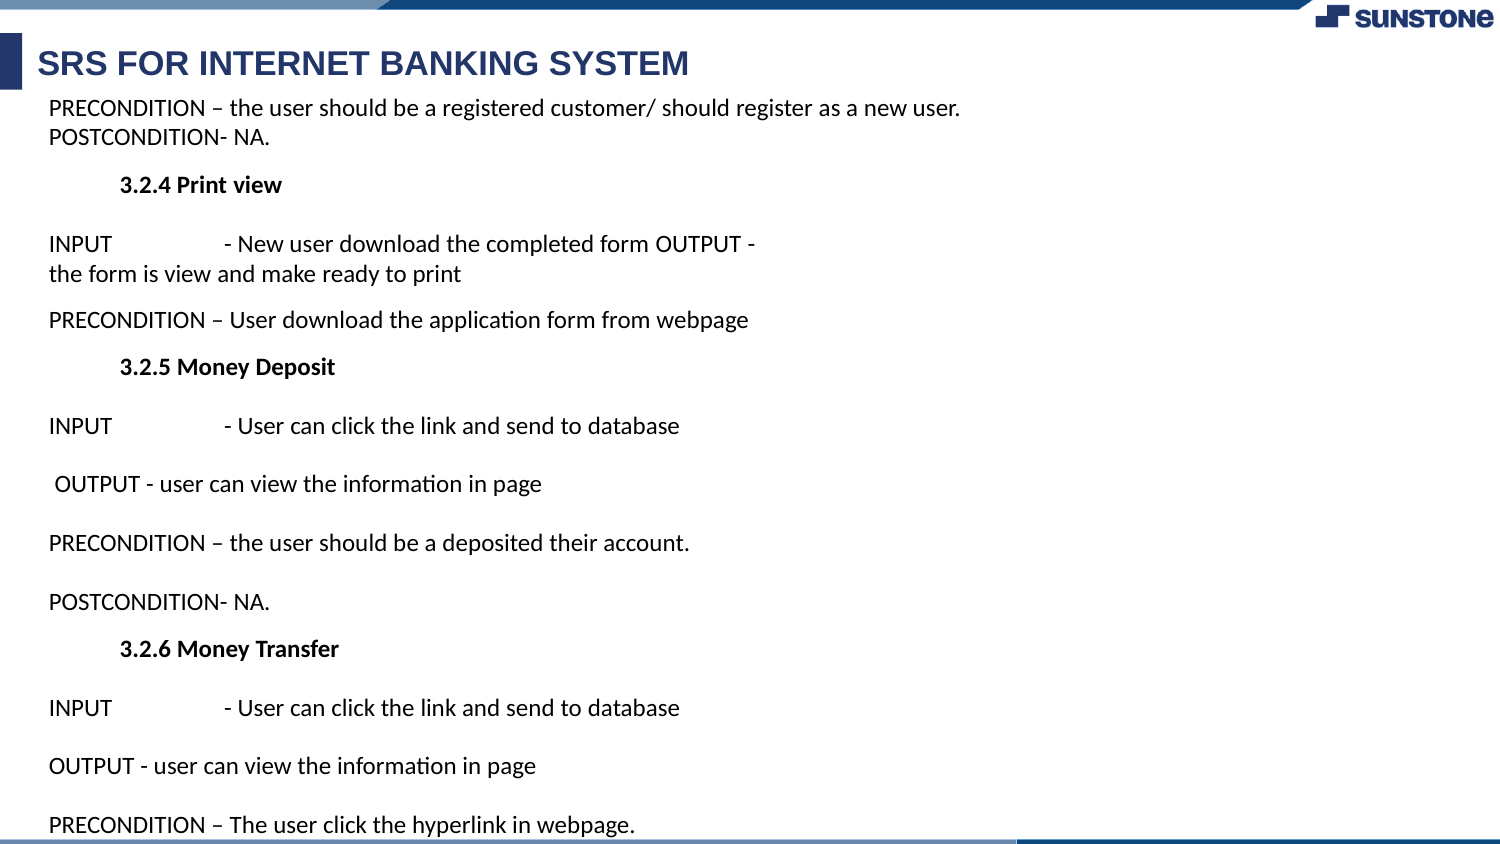

# SRS FOR INTERNET BANKING SYSTEM
PRECONDITION – the user should be a registered customer/ should register as a new user. POSTCONDITION- NA.
3.2.4 Print view
INPUT	- New user download the completed form OUTPUT - the form is view and make ready to print
PRECONDITION – User download the application form from webpage
3.2.5 Money Deposit
INPUT	- User can click the link and send to database
 OUTPUT - user can view the information in page
PRECONDITION – the user should be a deposited their account.
POSTCONDITION- NA.
3.2.6 Money Transfer
INPUT	- User can click the link and send to database
OUTPUT - user can view the information in page
PRECONDITION – The user click the hyperlink in webpage.